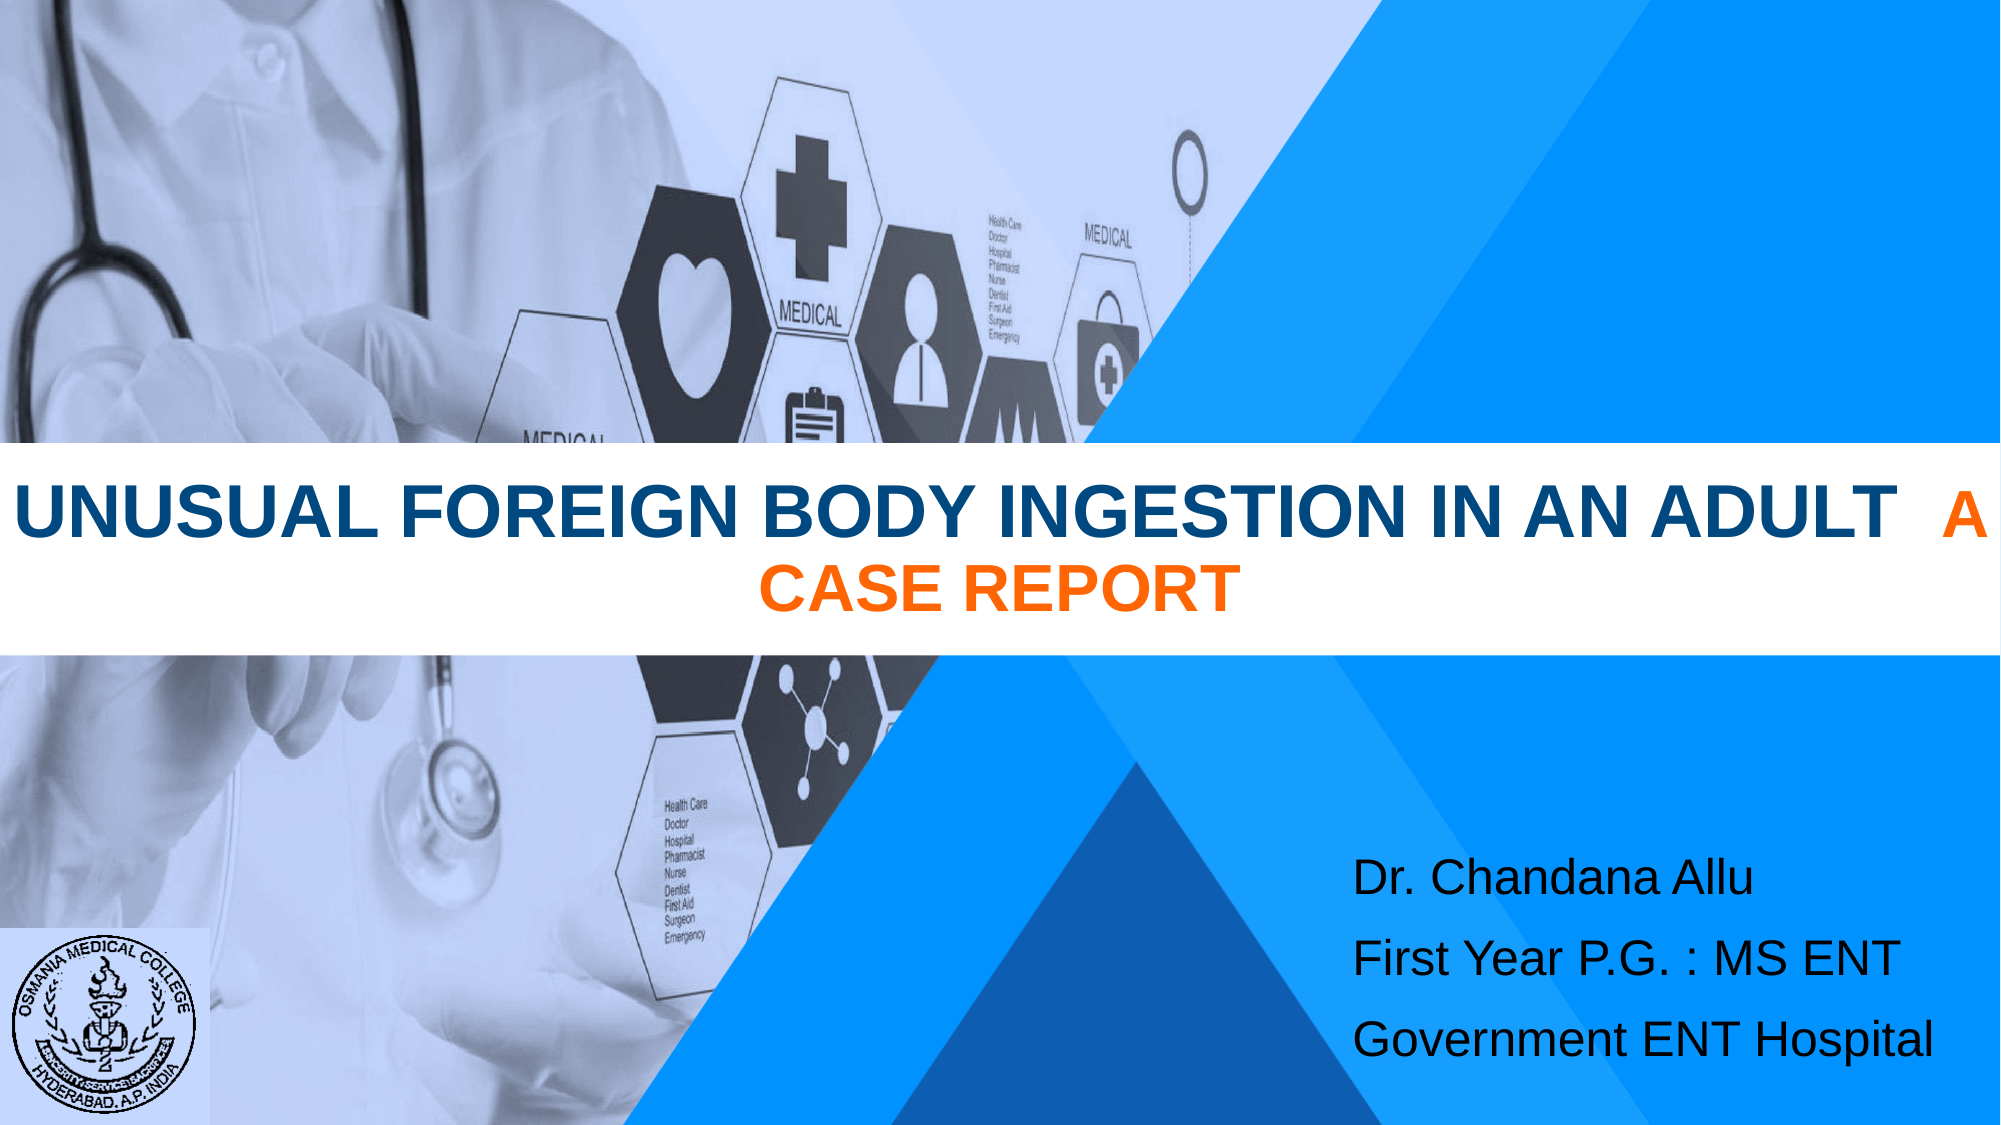

# Unusual foreign body ingestion in an adult  a case report

Dr. Chandana Allu
First Year P.G. : MS ENT
Government ENT Hospital